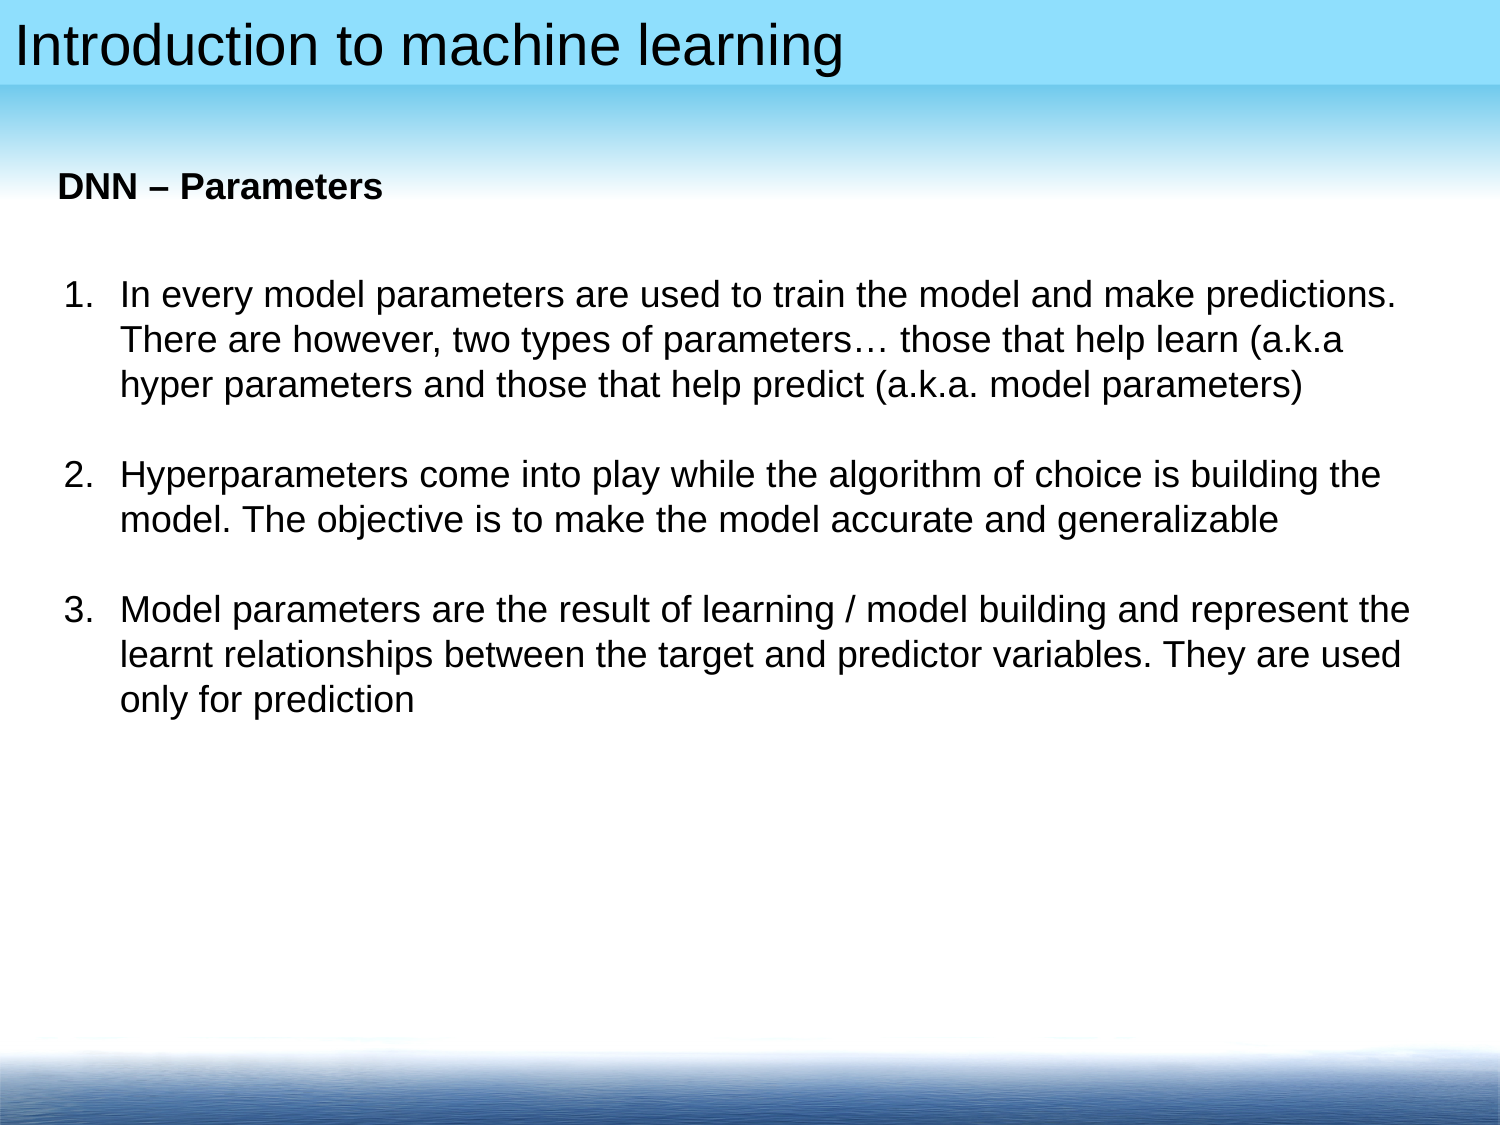

DNN – Parameters
In every model parameters are used to train the model and make predictions. There are however, two types of parameters… those that help learn (a.k.a hyper parameters and those that help predict (a.k.a. model parameters)

Hyperparameters come into play while the algorithm of choice is building the model. The objective is to make the model accurate and generalizable

Model parameters are the result of learning / model building and represent the learnt relationships between the target and predictor variables. They are used only for prediction